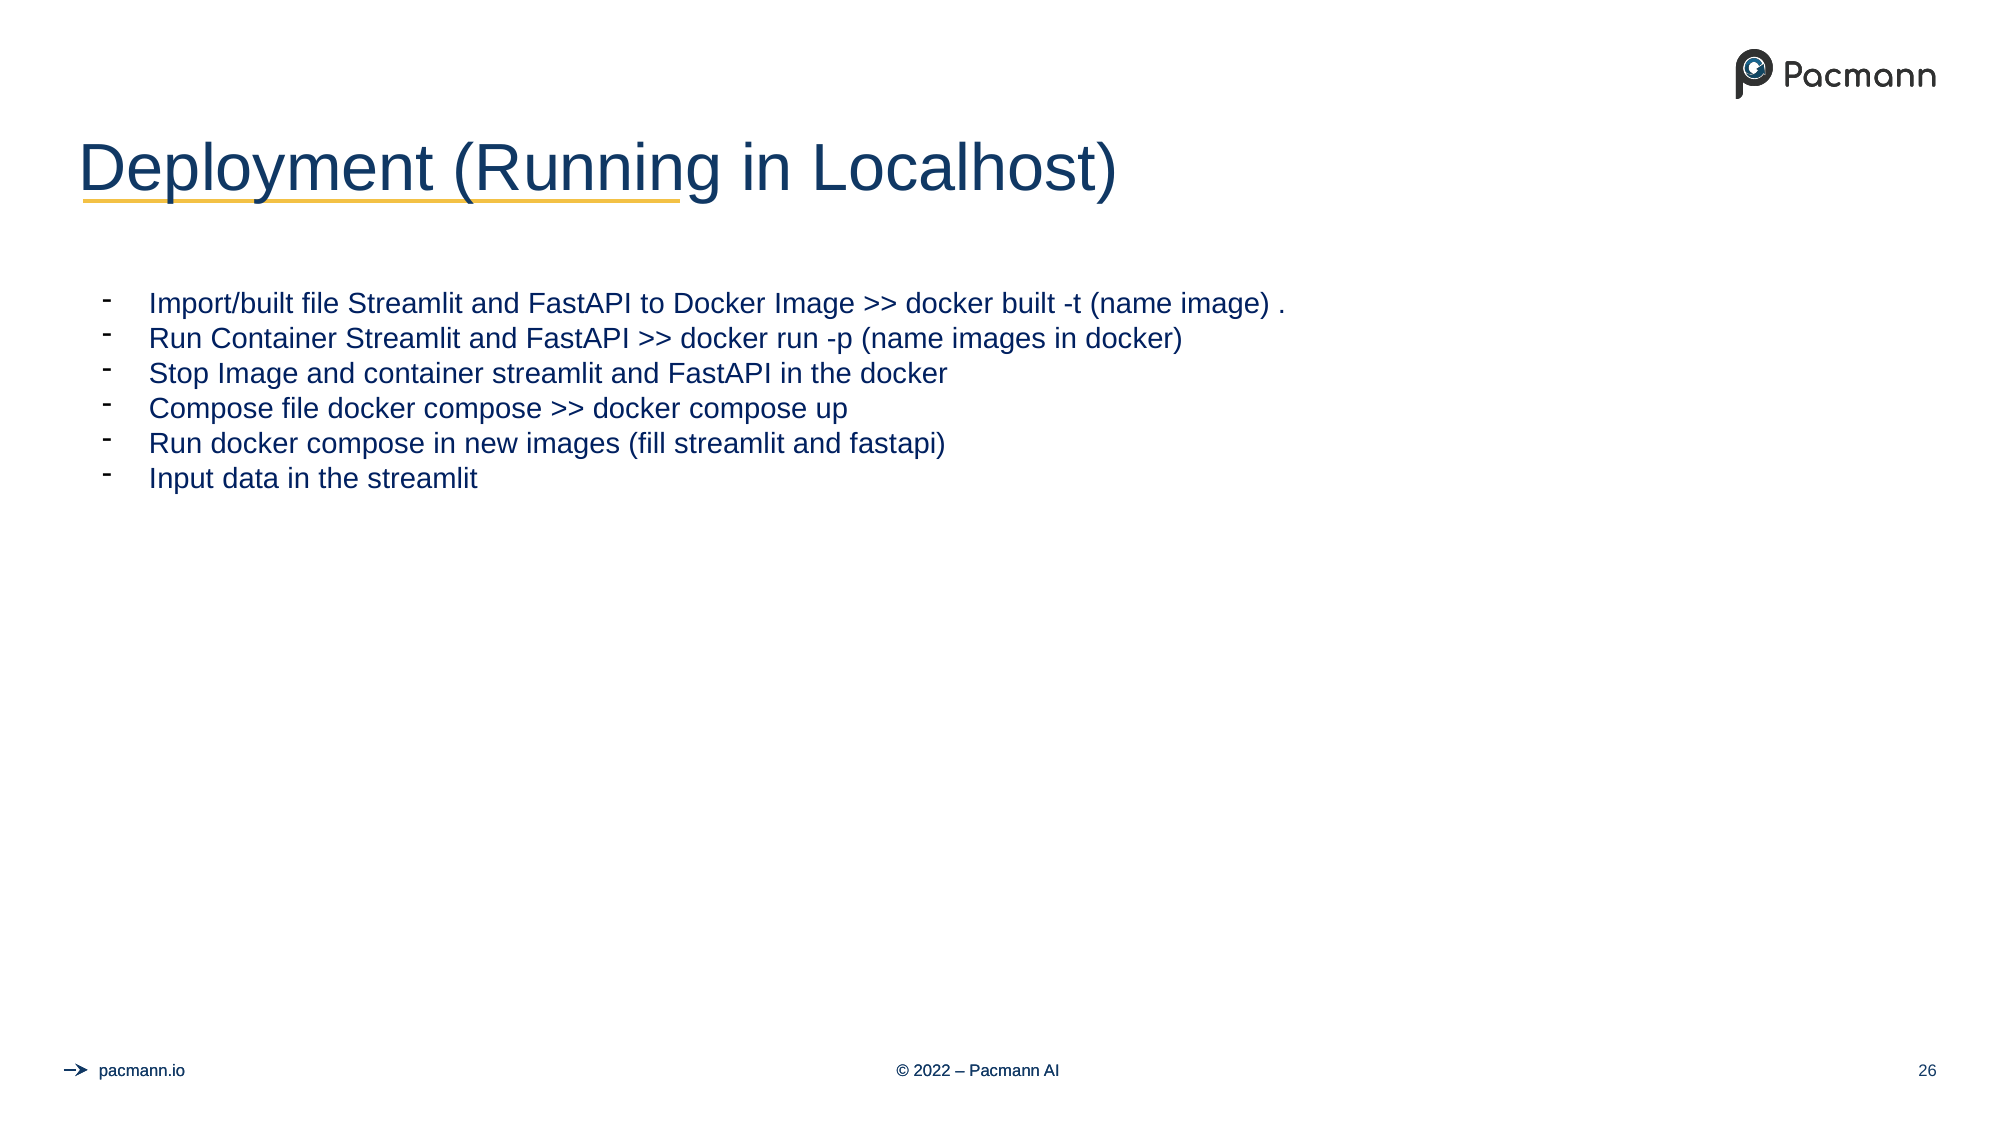

# Deployment (Running in Localhost)
Import/built file Streamlit and FastAPI to Docker Image >> docker built -t (name image) .
Run Container Streamlit and FastAPI >> docker run -p (name images in docker)
Stop Image and container streamlit and FastAPI in the docker
Compose file docker compose >> docker compose up
Run docker compose in new images (fill streamlit and fastapi)
Input data in the streamlit